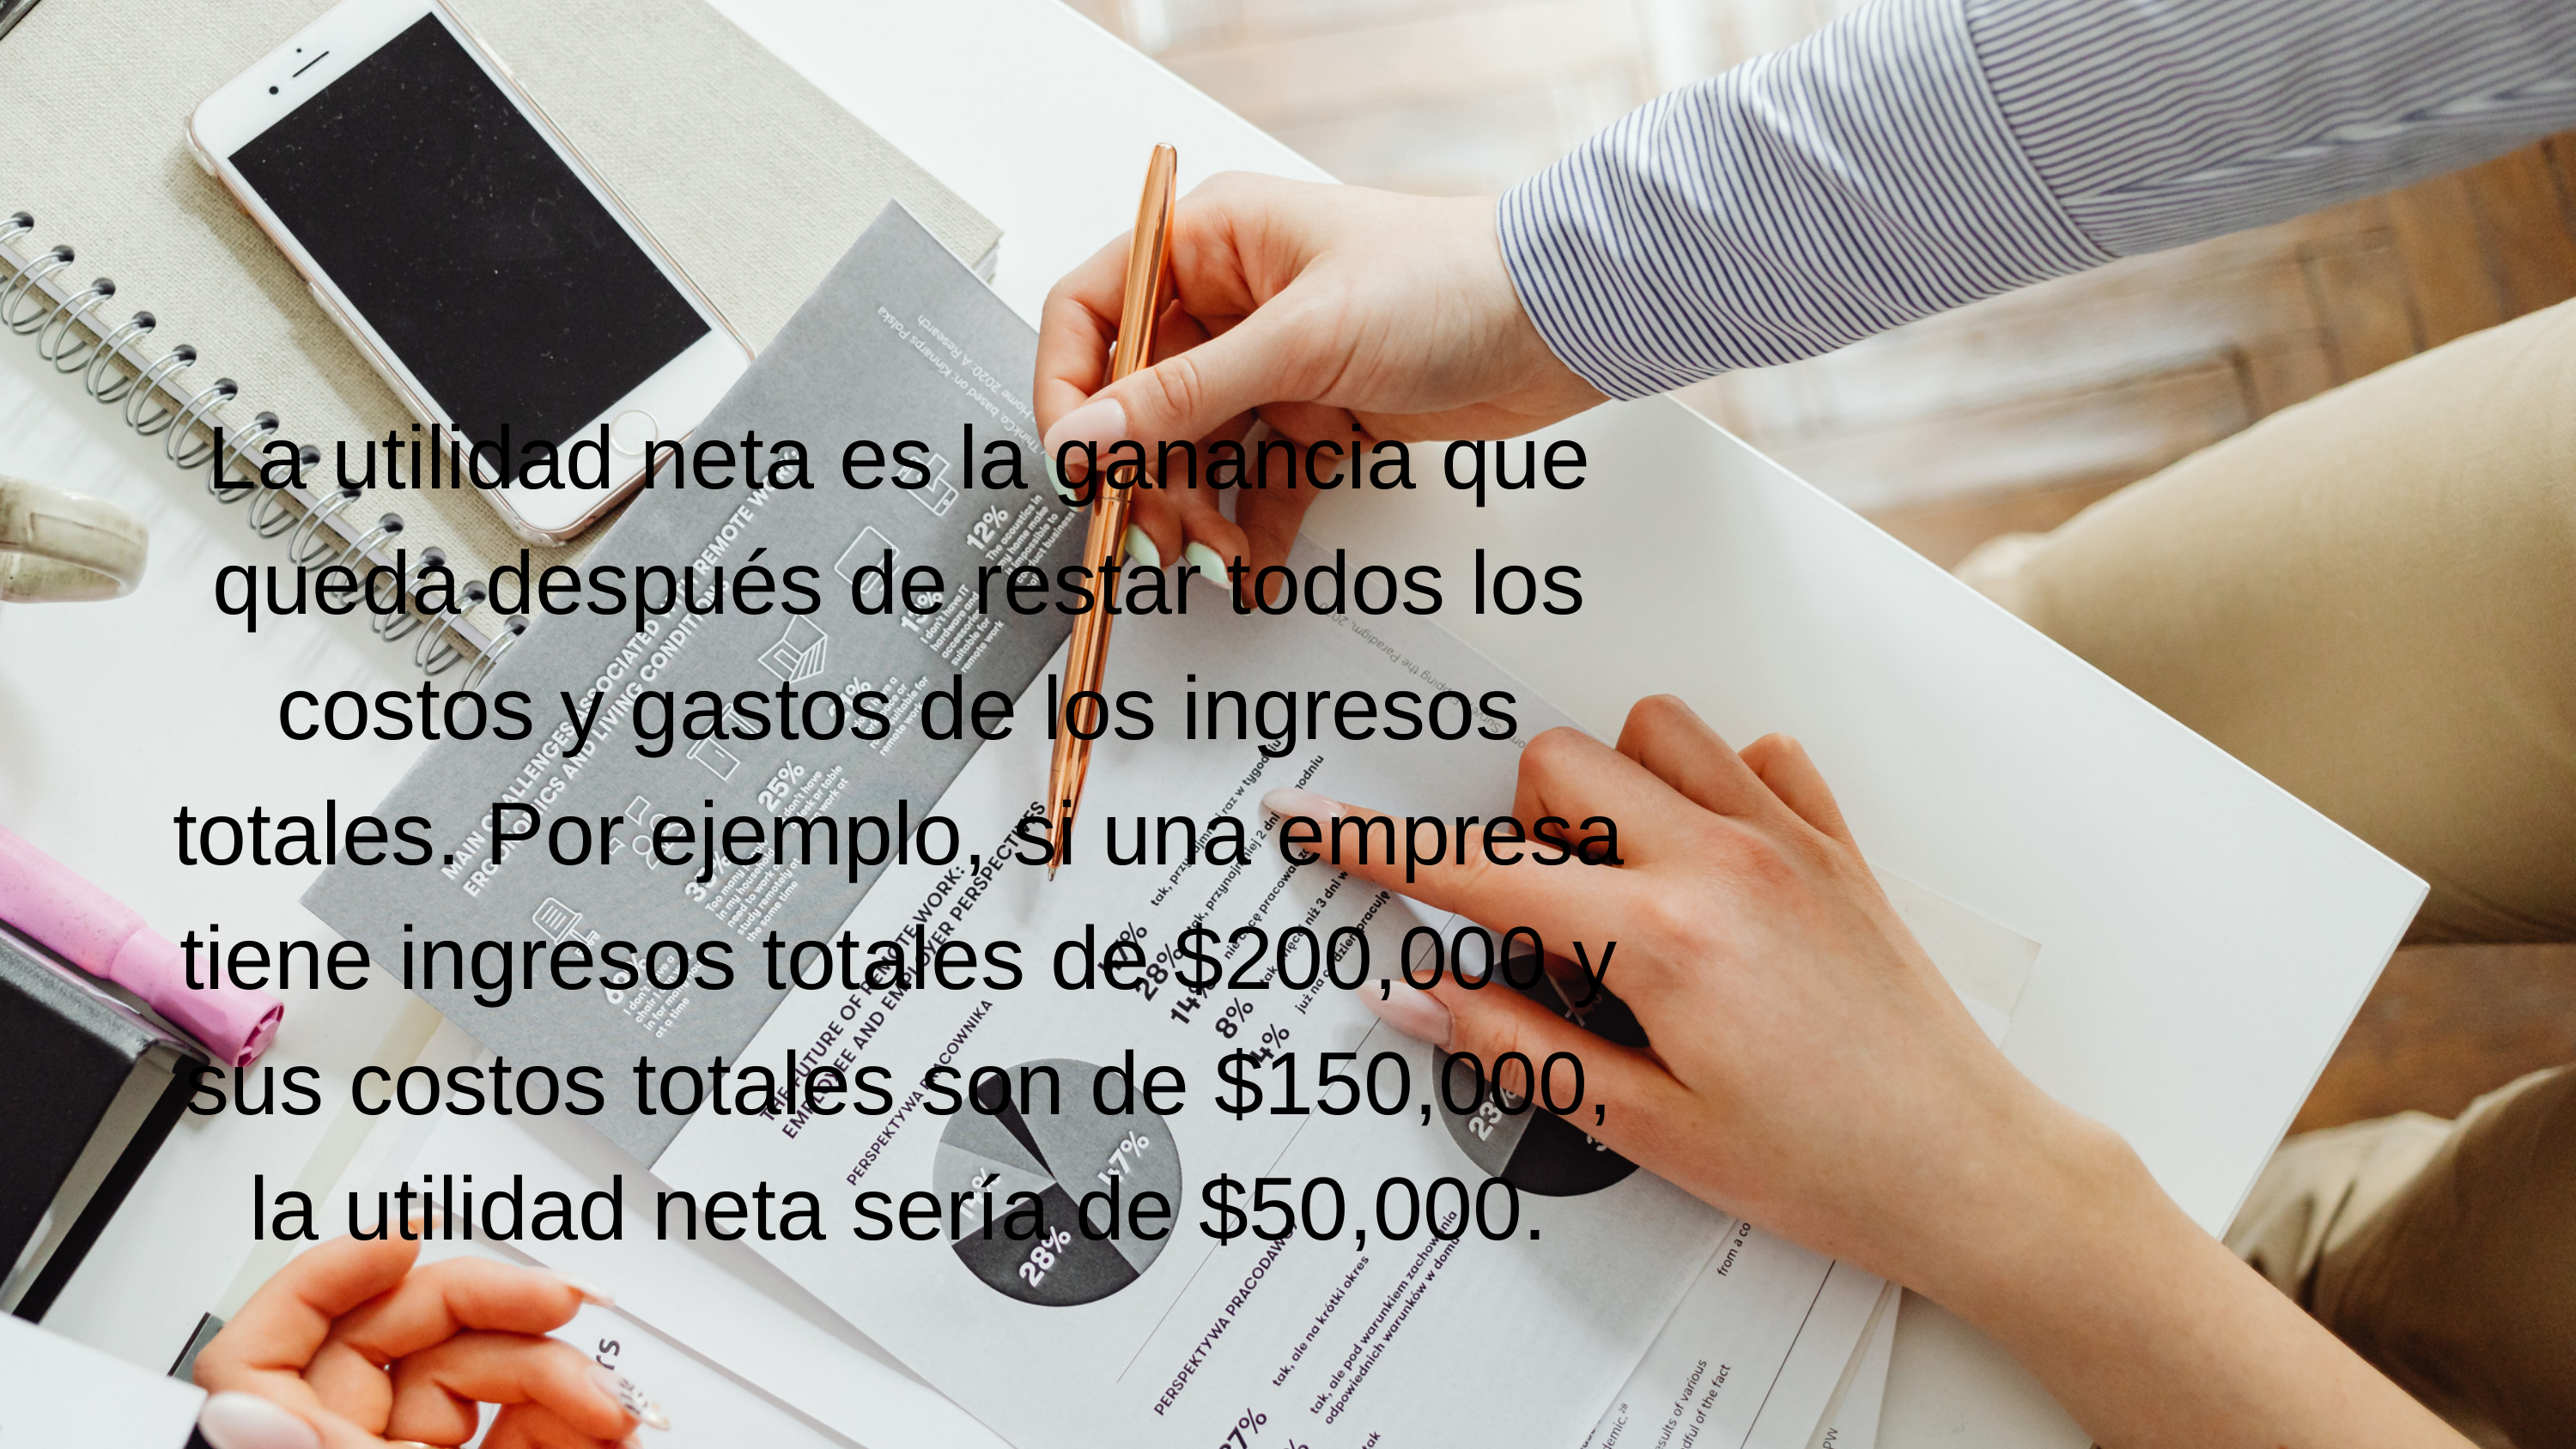

Ejemplo

La utilidad neta es la ganancia que queda después de restar todos los costos y gastos de los ingresos totales. Por ejemplo, si una empresa tiene ingresos totales de $200,000 y sus costos totales son de $150,000, la utilidad neta sería de $50,000.